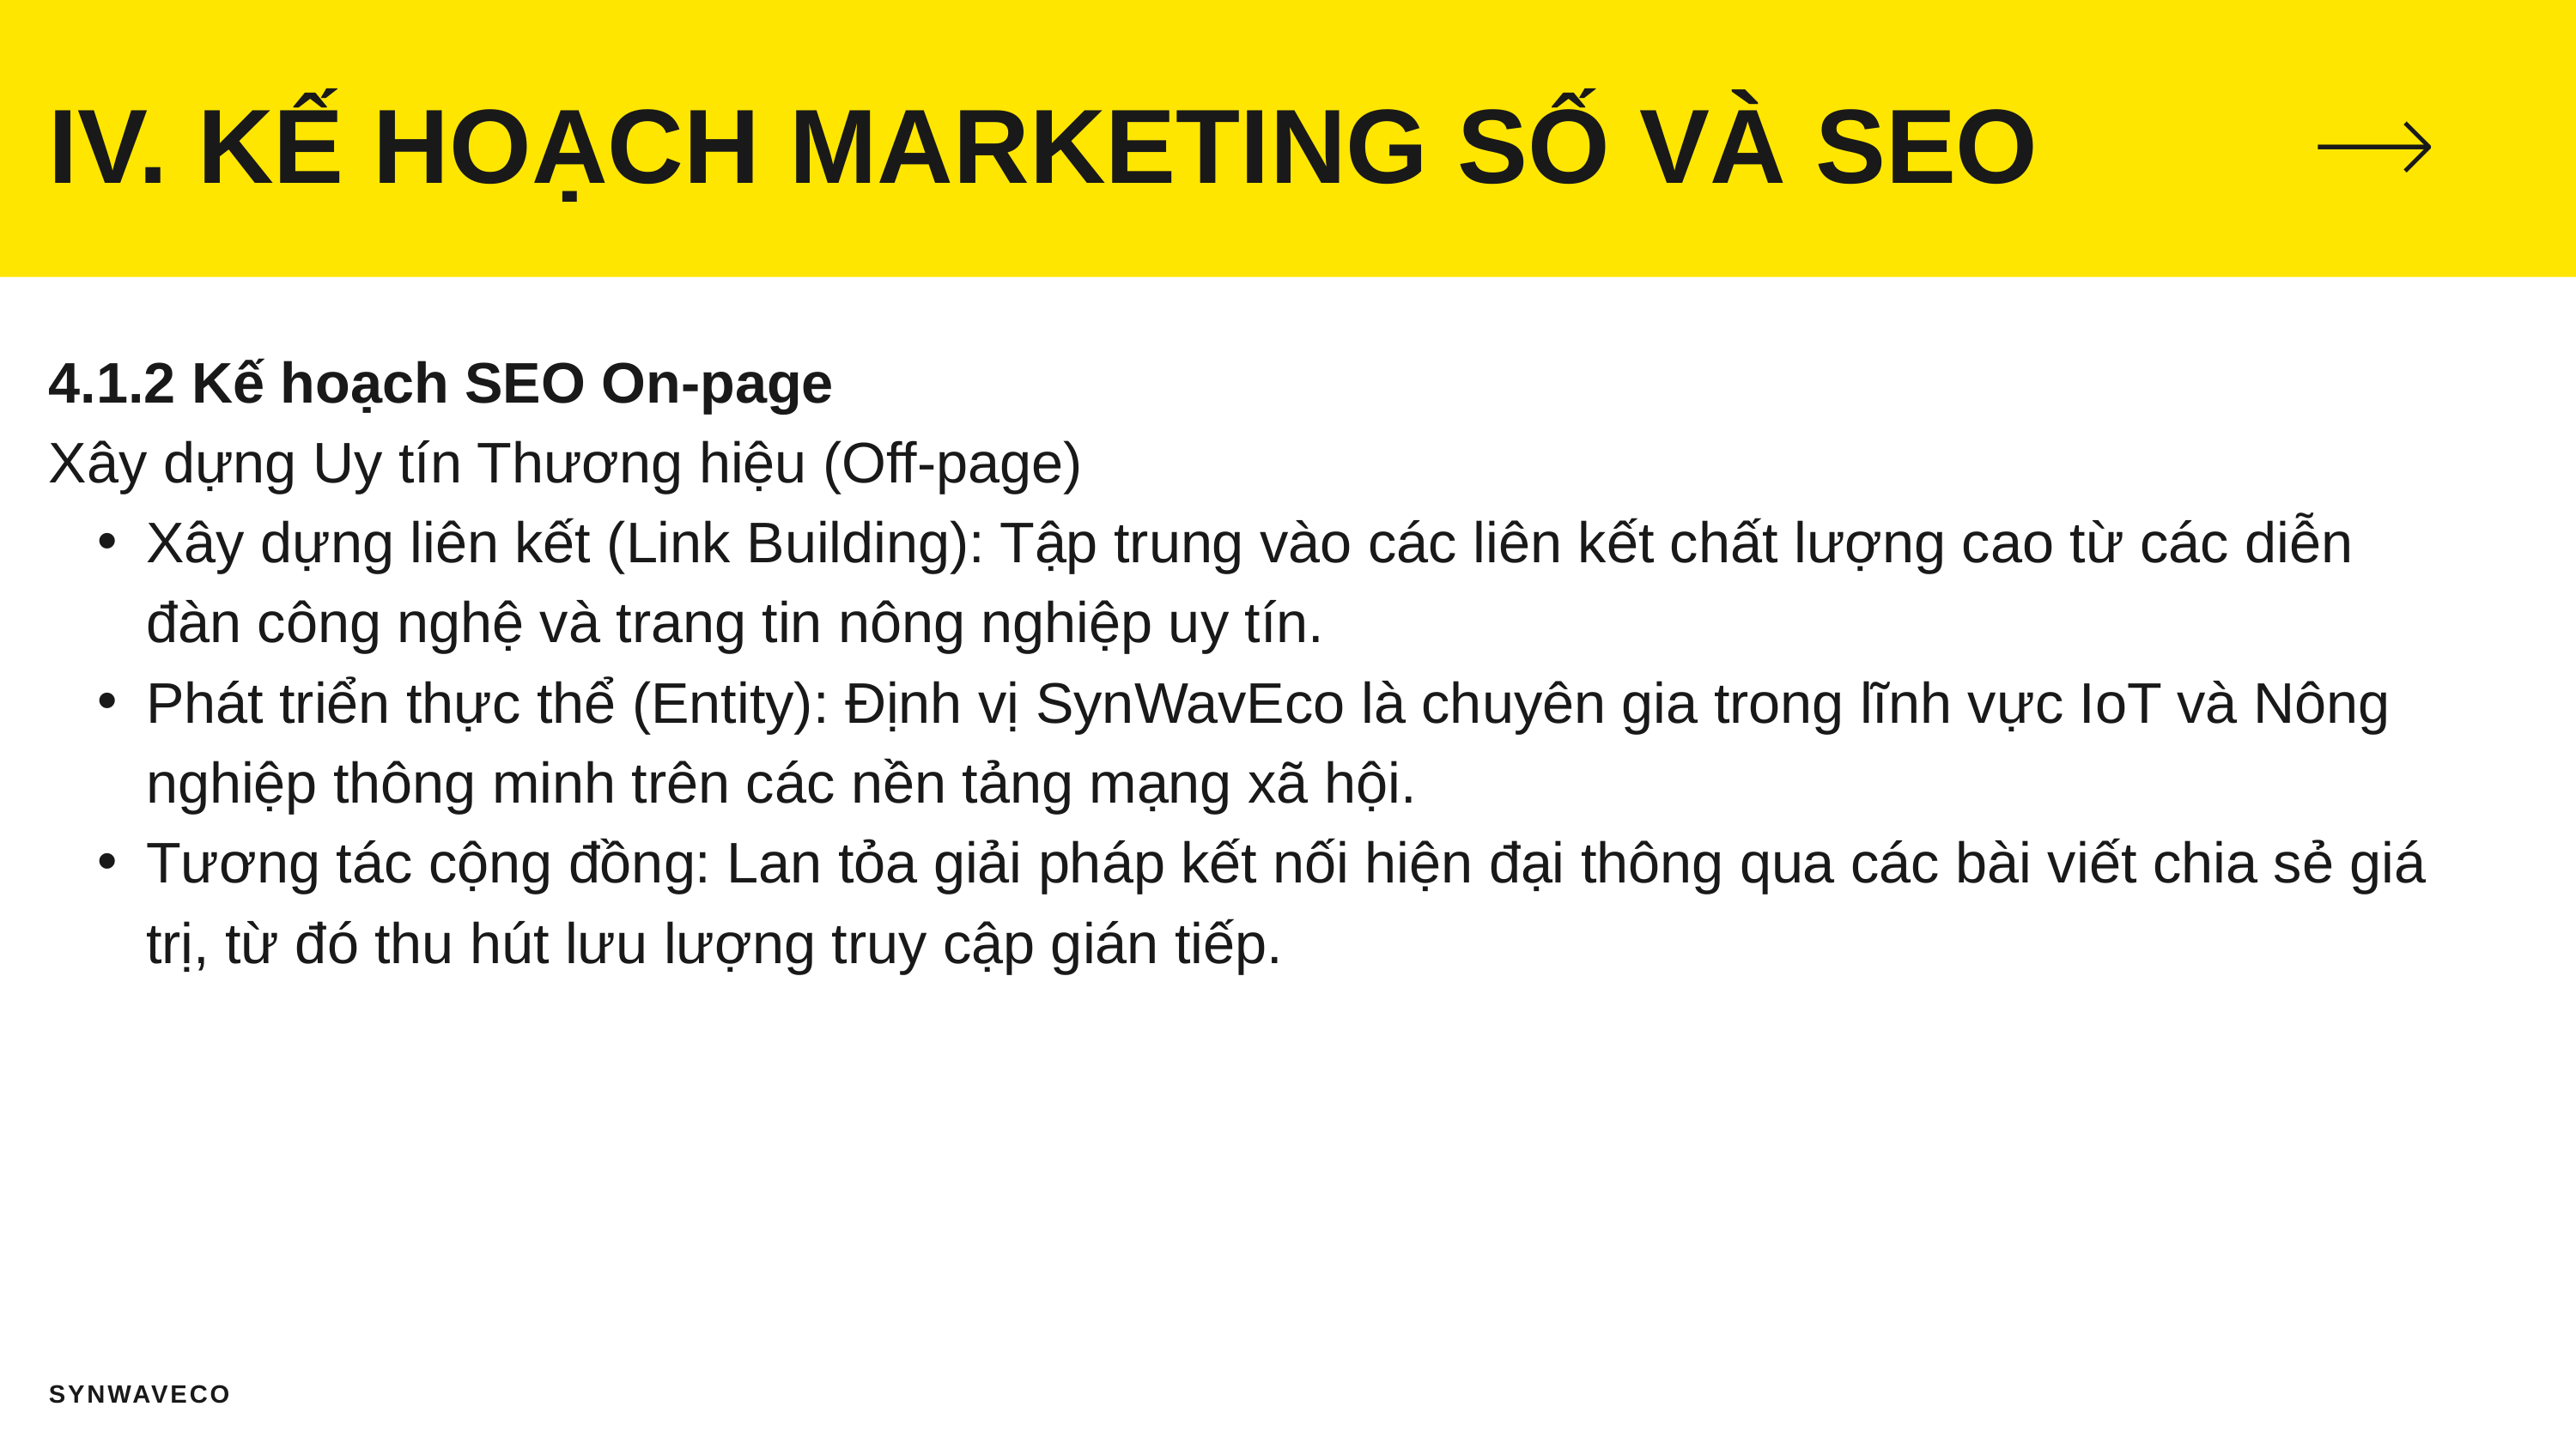

IV. KẾ HOẠCH MARKETING SỐ VÀ SEO

4.1.2 Kế hoạch SEO On-page
Xây dựng Uy tín Thương hiệu (Off-page)
Xây dựng liên kết (Link Building): Tập trung vào các liên kết chất lượng cao từ các diễn đàn công nghệ và trang tin nông nghiệp uy tín.
Phát triển thực thể (Entity): Định vị SynWavEco là chuyên gia trong lĩnh vực IoT và Nông nghiệp thông minh trên các nền tảng mạng xã hội.
Tương tác cộng đồng: Lan tỏa giải pháp kết nối hiện đại thông qua các bài viết chia sẻ giá trị, từ đó thu hút lưu lượng truy cập gián tiếp.

SYNWAVECO